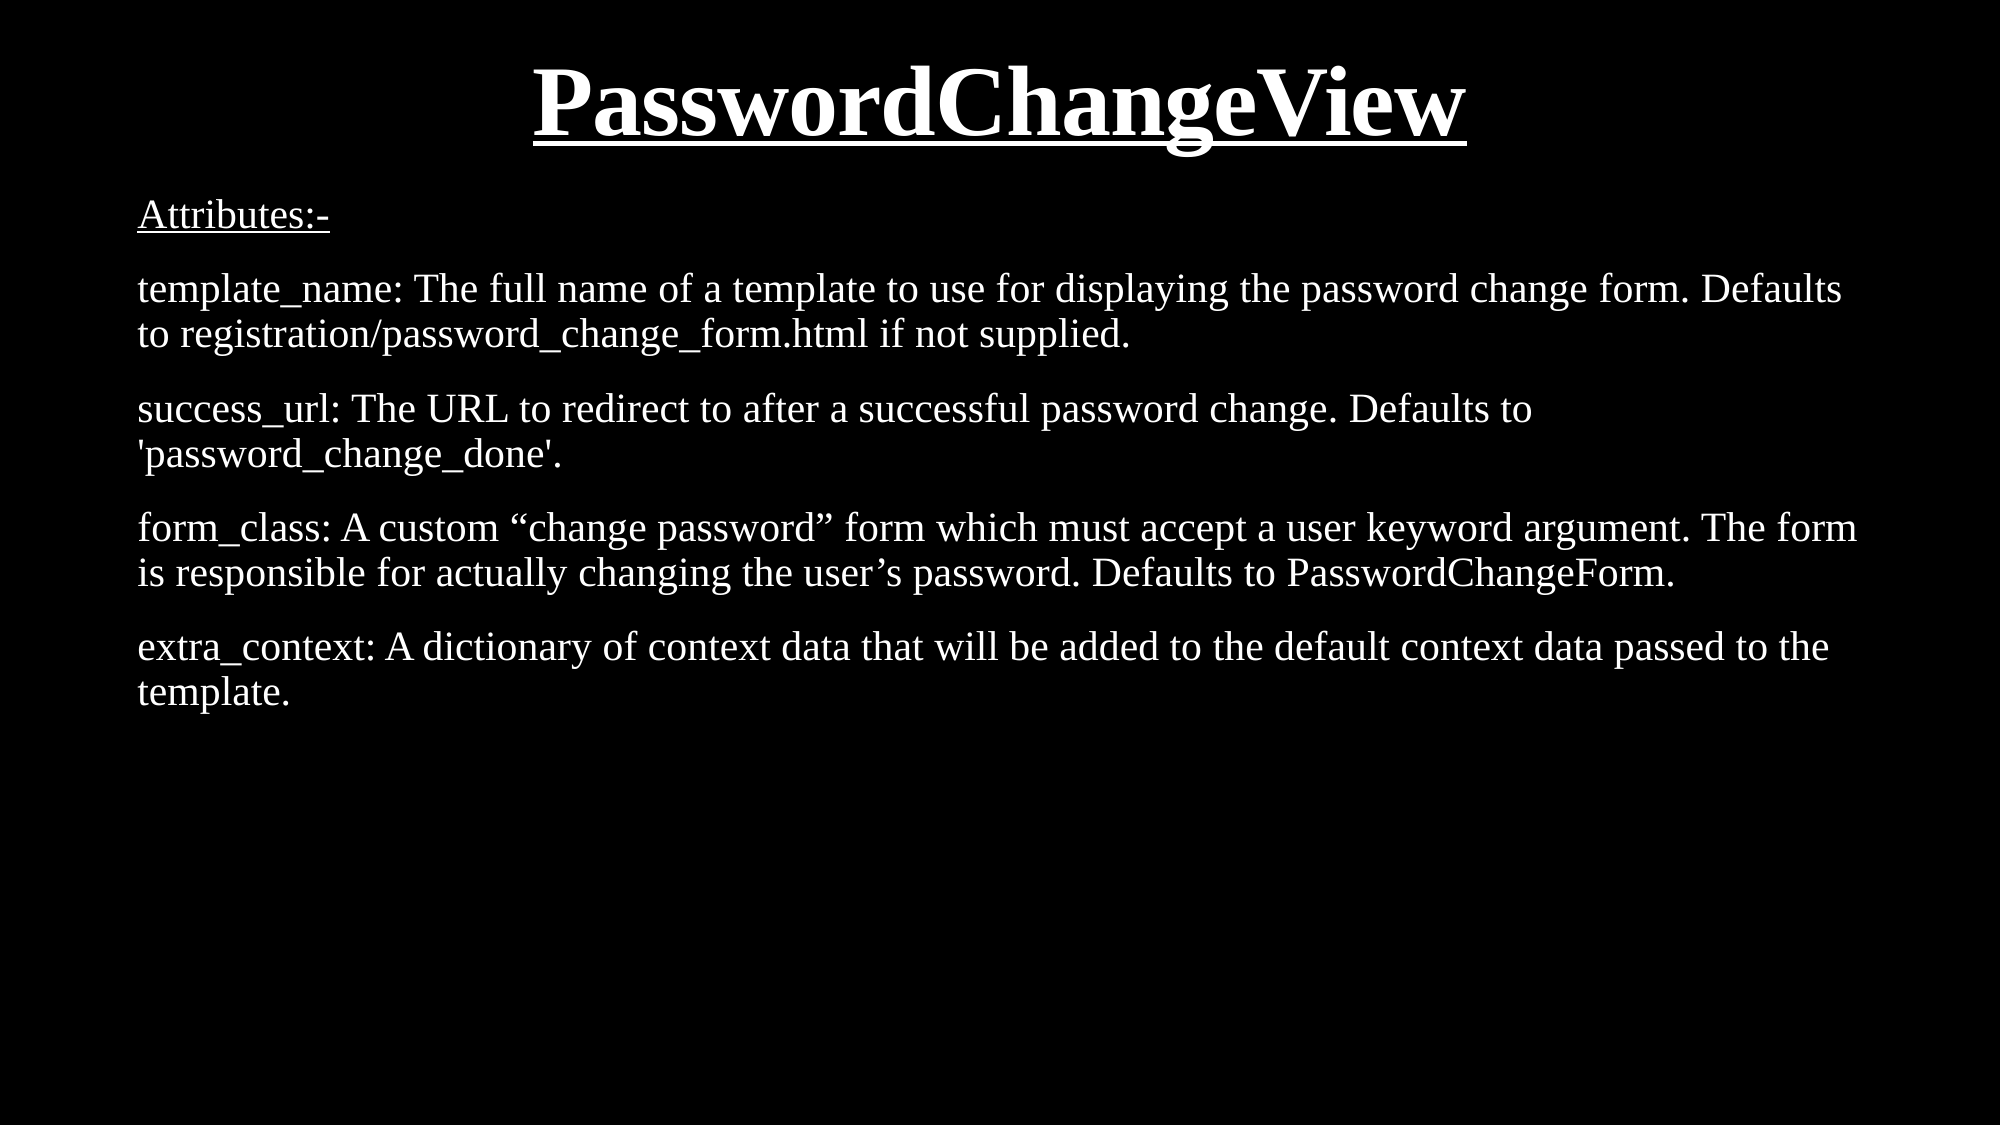

# PasswordChangeView
Attributes:-
template_name: The full name of a template to use for displaying the password change form. Defaults to registration/password_change_form.html if not supplied.
success_url: The URL to redirect to after a successful password change. Defaults to 'password_change_done'.
form_class: A custom “change password” form which must accept a user keyword argument. The form is responsible for actually changing the user’s password. Defaults to PasswordChangeForm.
extra_context: A dictionary of context data that will be added to the default context data passed to the template.